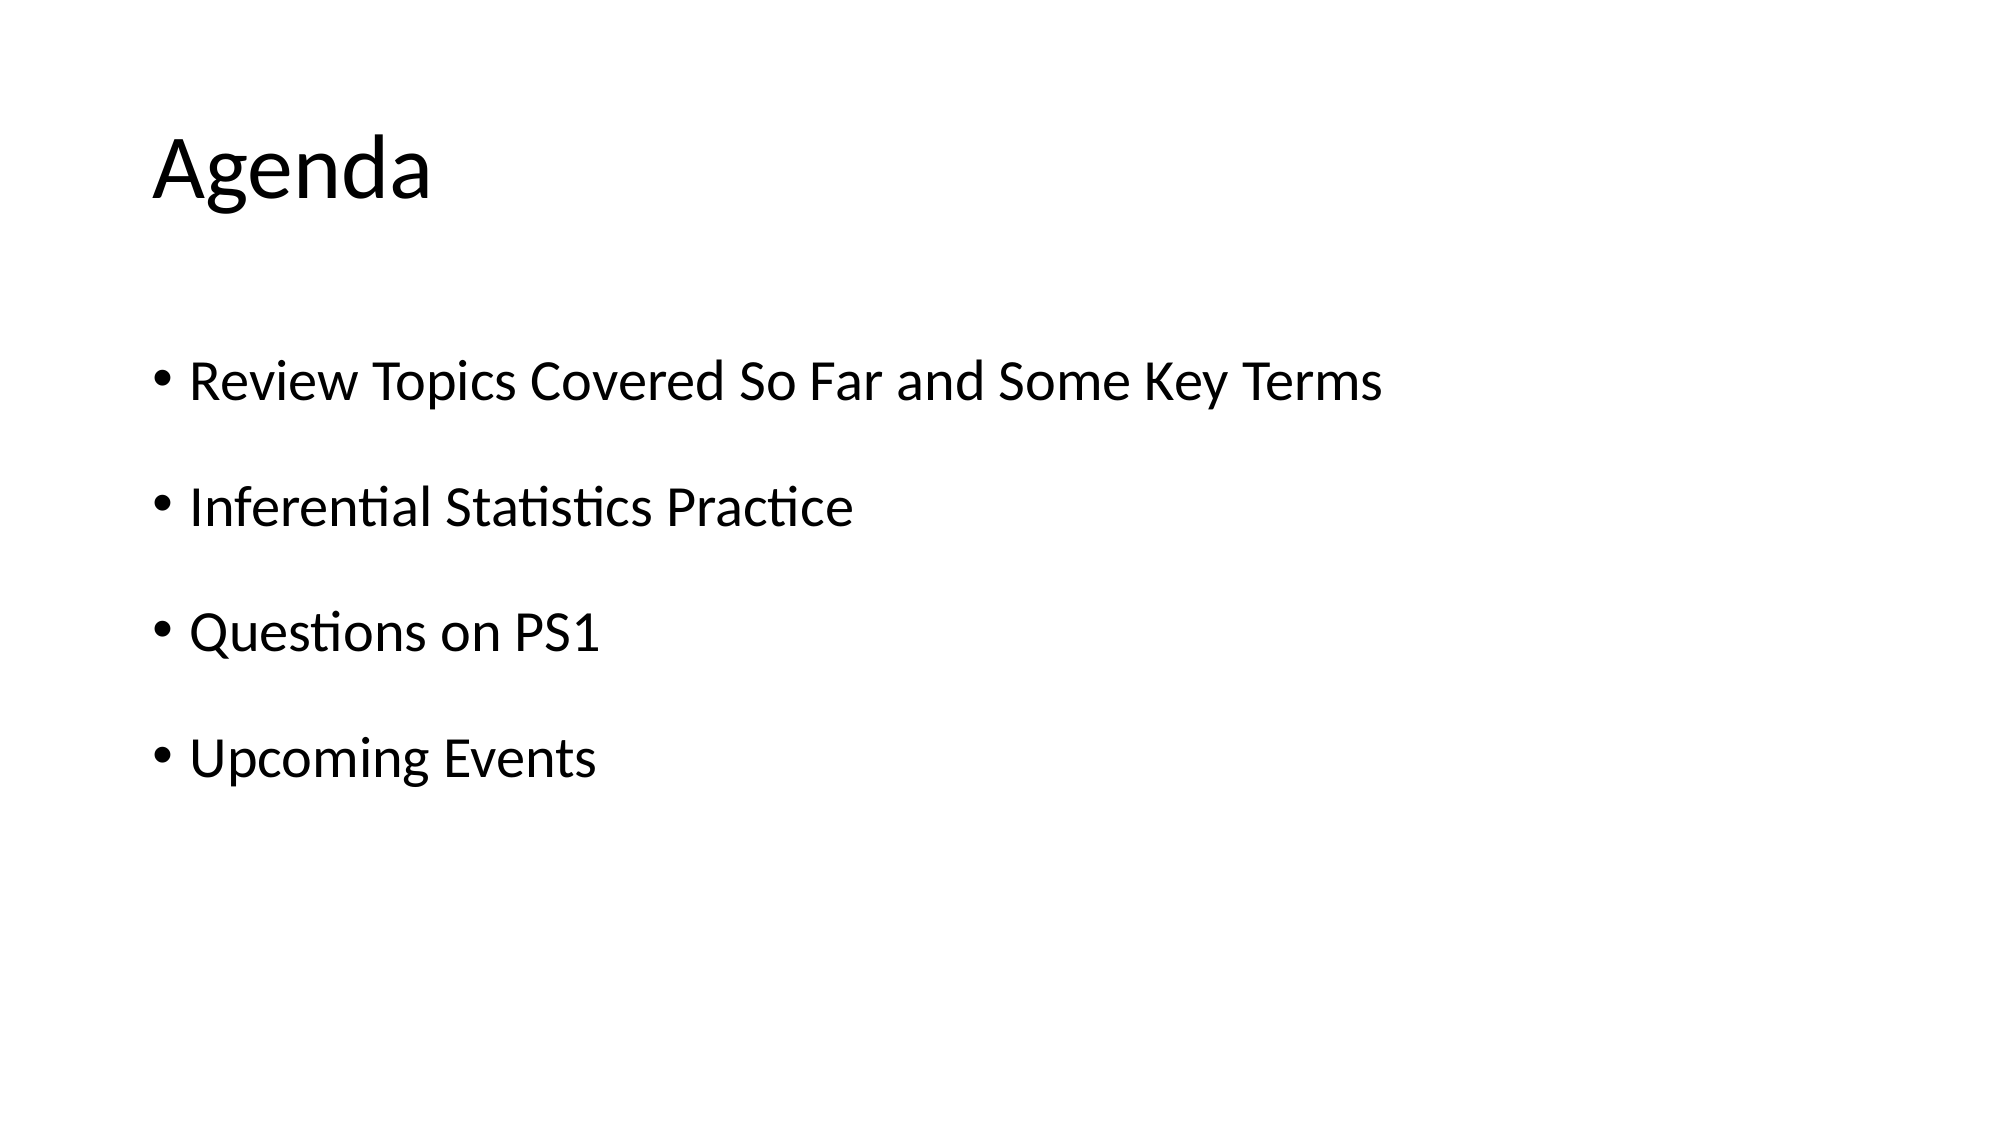

# Agenda
Review Topics Covered So Far and Some Key Terms
Inferential Statistics Practice
Questions on PS1
Upcoming Events